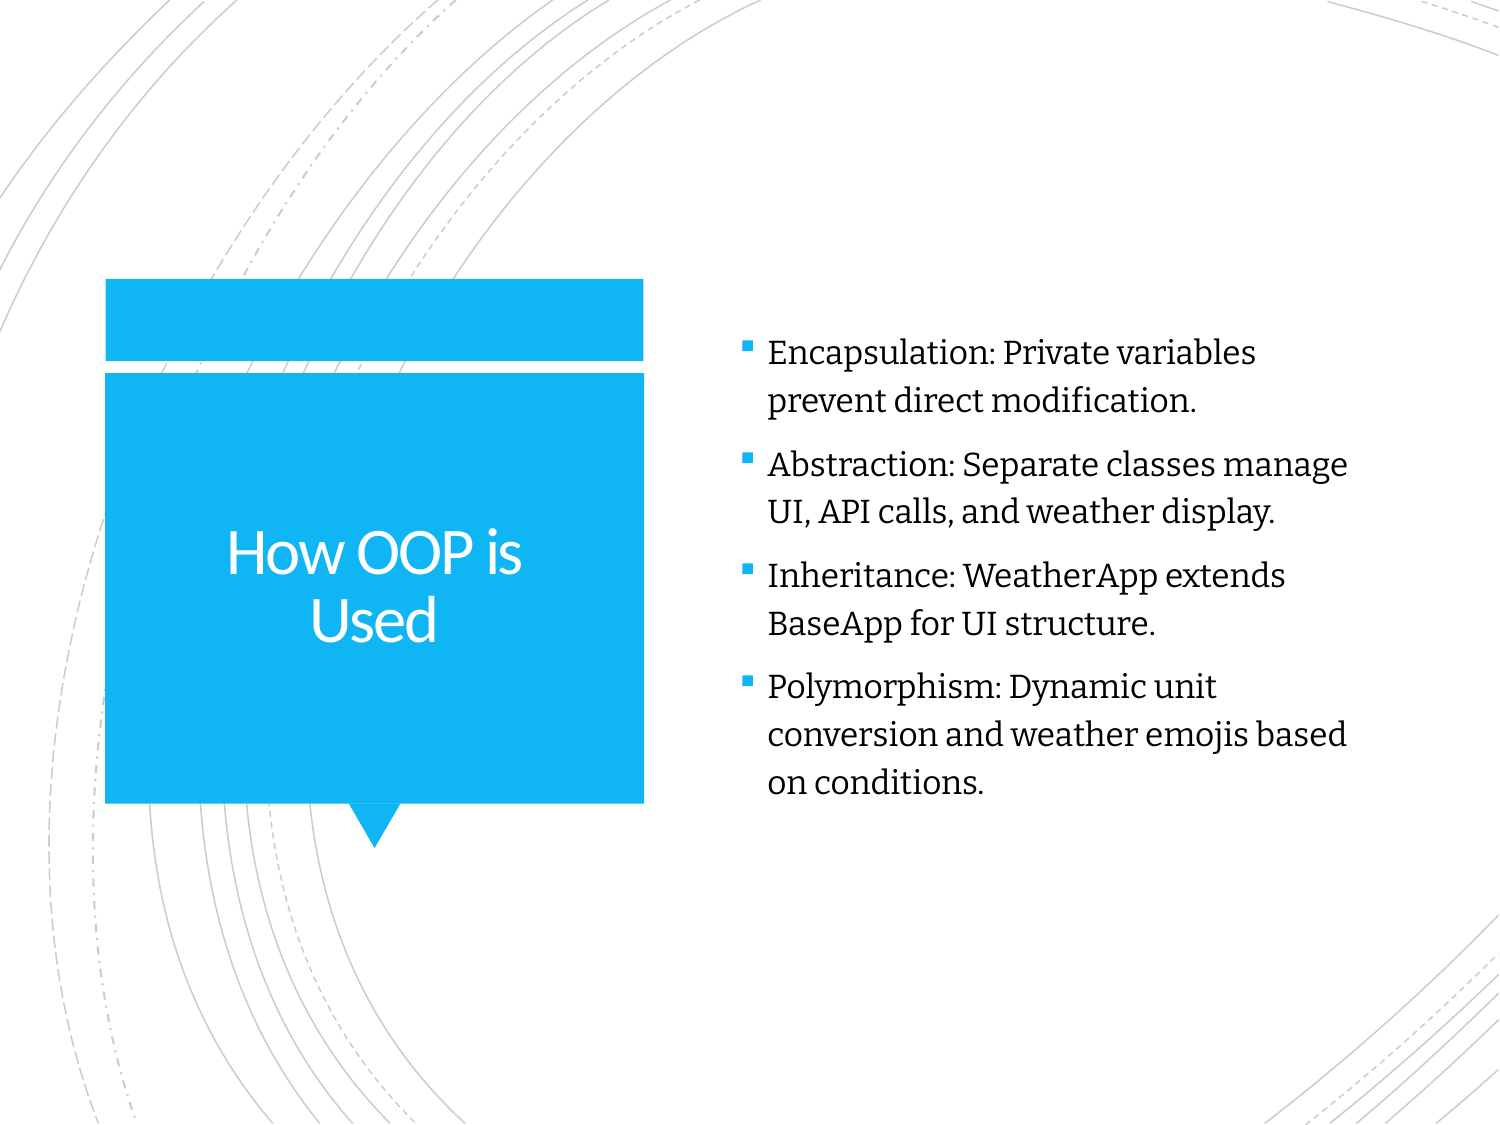

Encapsulation: Private variables prevent direct modification.
Abstraction: Separate classes manage UI, API calls, and weather display.
Inheritance: WeatherApp extends BaseApp for UI structure.
Polymorphism: Dynamic unit conversion and weather emojis based on conditions.
# How OOP is Used